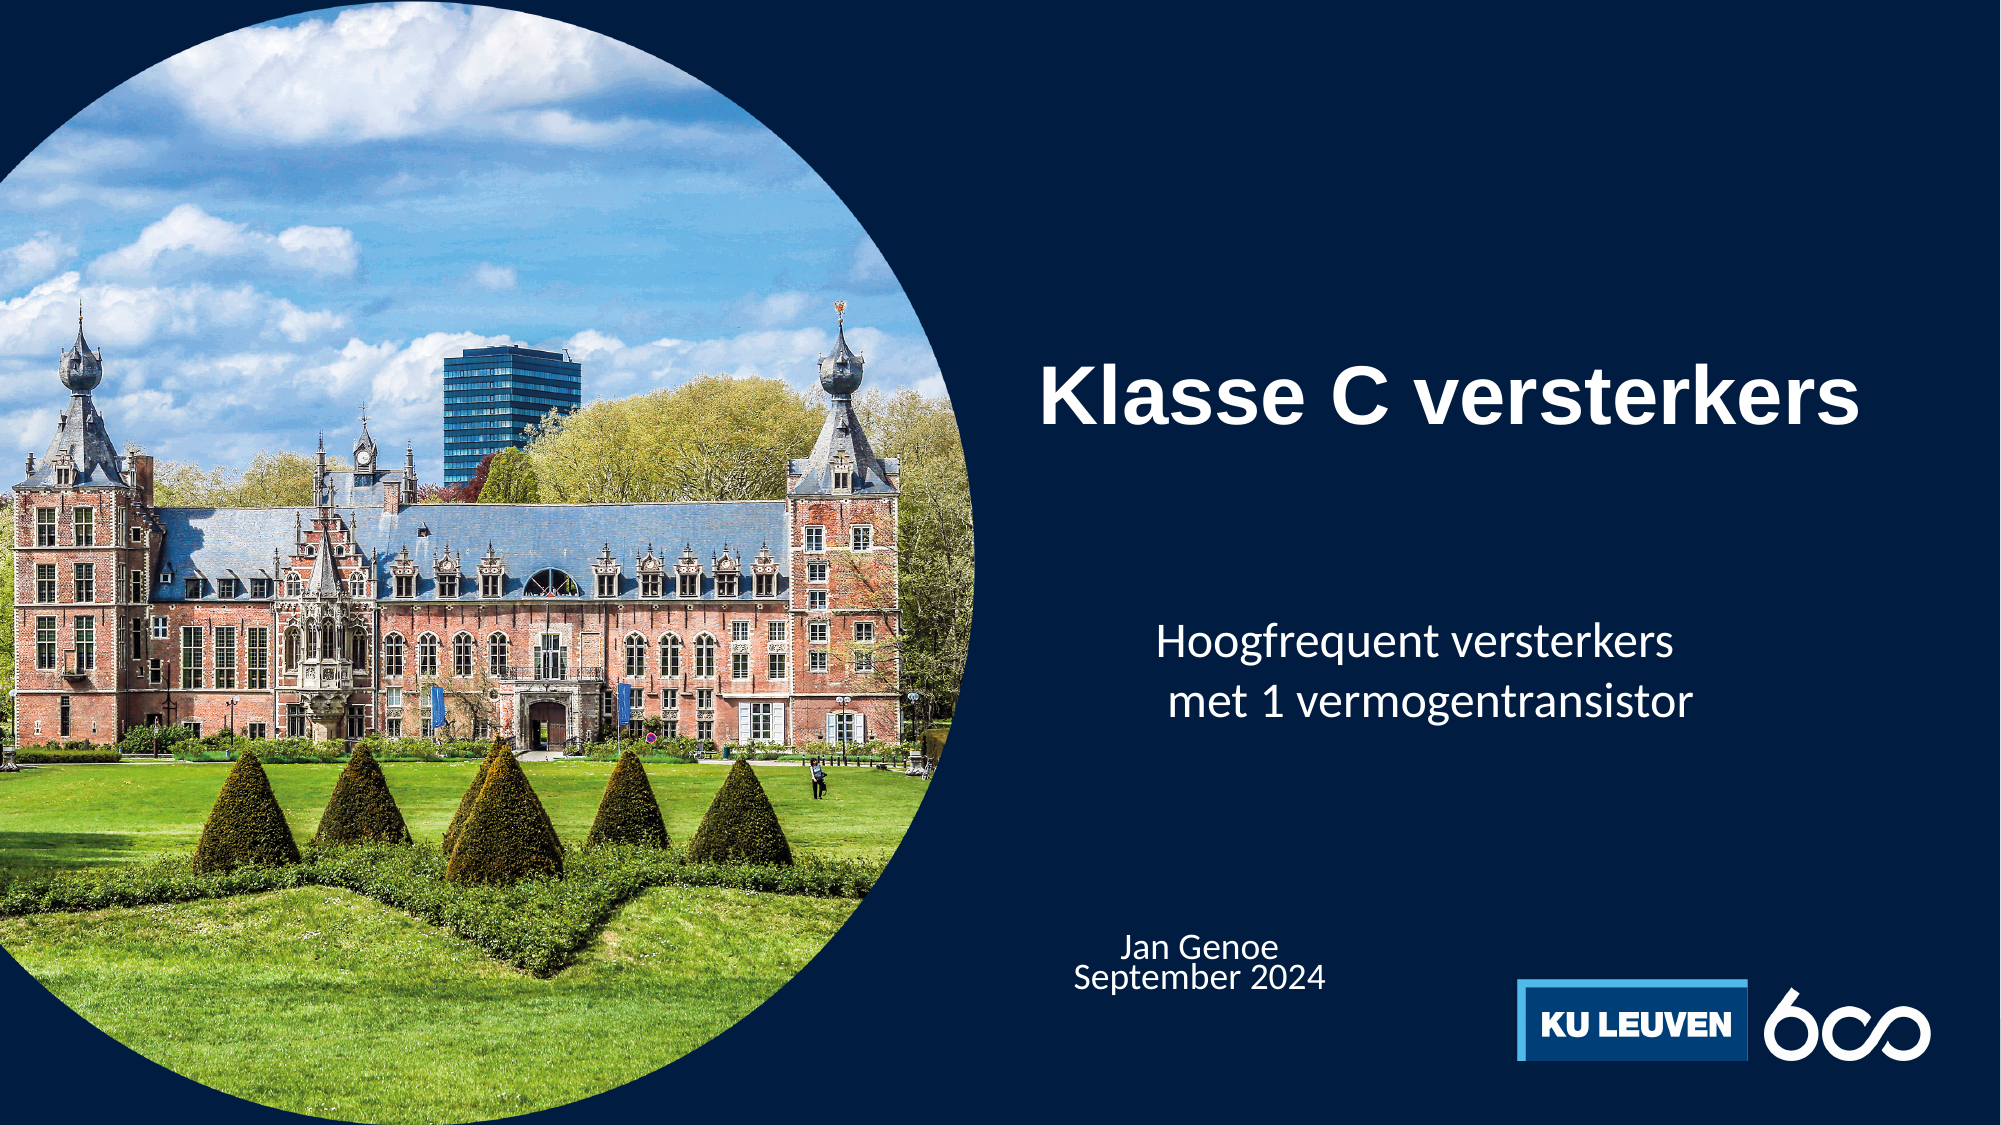

# Klasse C versterkers
Hoogfrequent versterkers
 met 1 vermogentransistor
Jan Genoe
September 2024